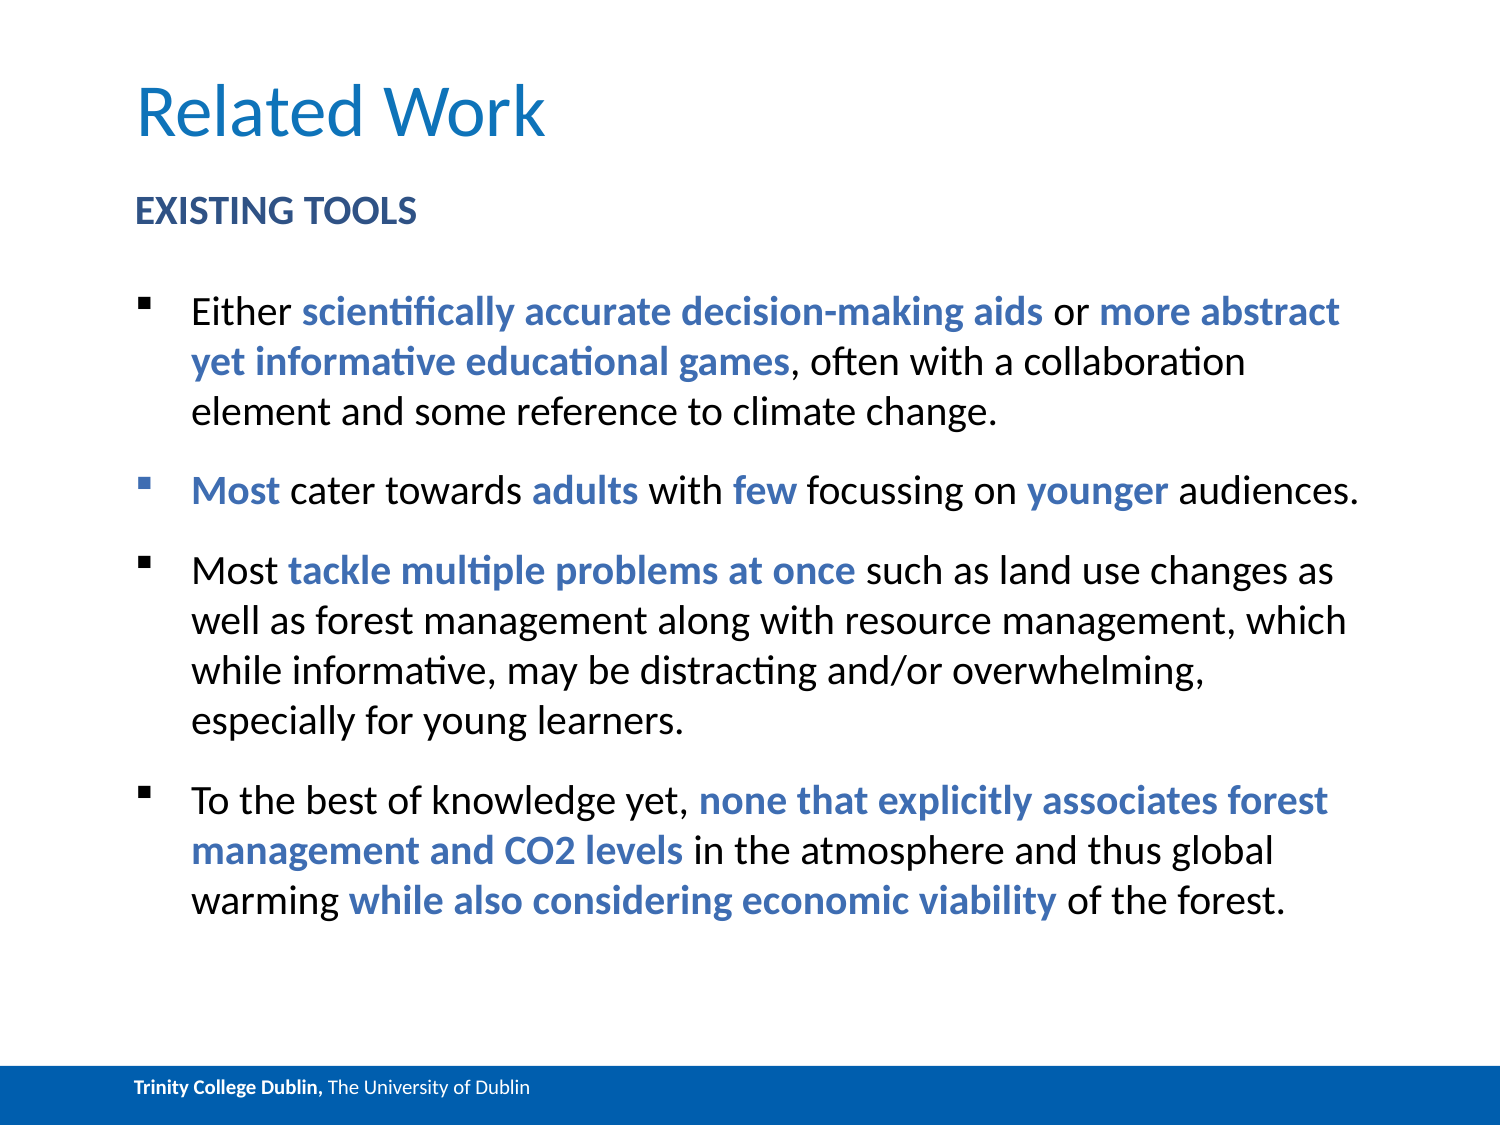

# Related Work
EXISTING TOOLS
Either scientifically accurate decision-making aids or more abstract yet informative educational games, often with a collaboration element and some reference to climate change.
Most cater towards adults with few focussing on younger audiences.
Most tackle multiple problems at once such as land use changes as well as forest management along with resource management, which while informative, may be distracting and/or overwhelming, especially for young learners.
To the best of knowledge yet, none that explicitly associates forest management and CO2 levels in the atmosphere and thus global warming while also considering economic viability of the forest.